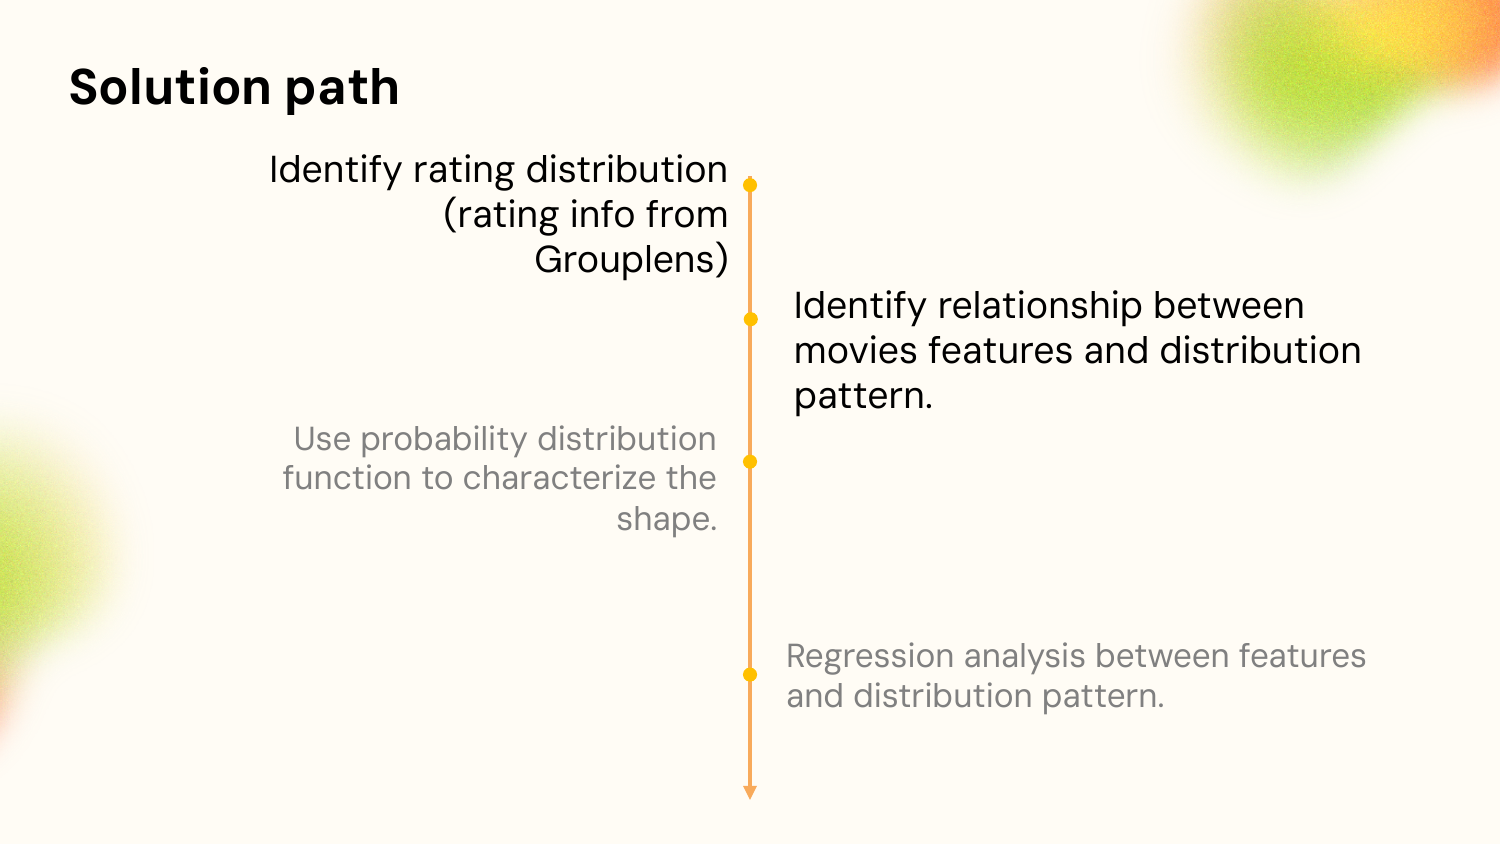

Solution path
Identify rating distribution
(rating info from Grouplens)

Identify relationship between movies features and distribution pattern.

Use probability distribution function to characterize the shape.

Regression analysis between features and distribution pattern.